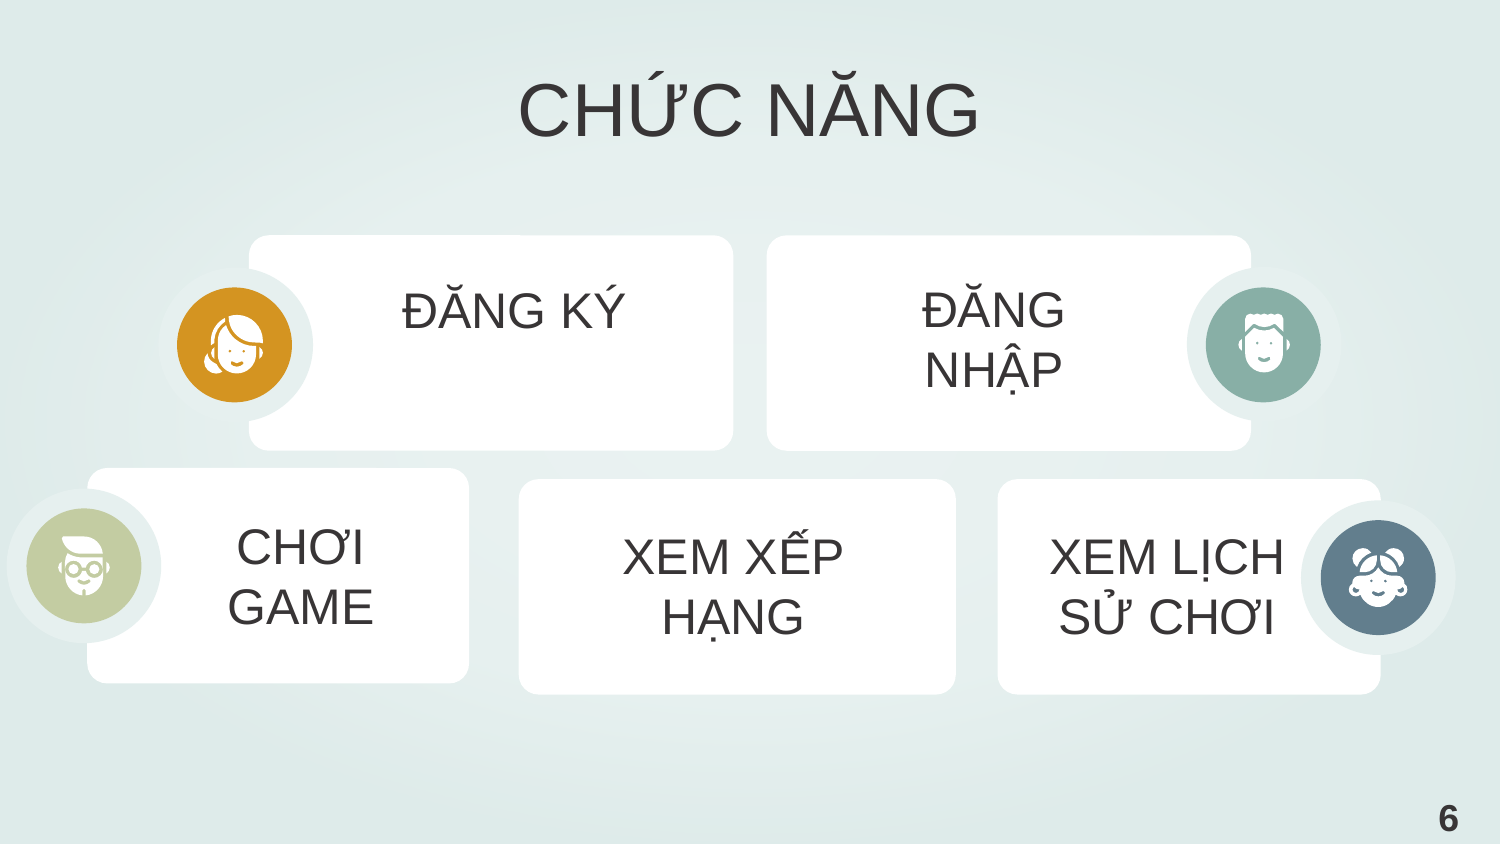

CHỨC NĂNG

ĐĂNG NHẬP
ĐĂNG KÝ

CHƠI GAME

XEM XẾP HẠNG
# XEM LỊCH SỬ CHƠI

6